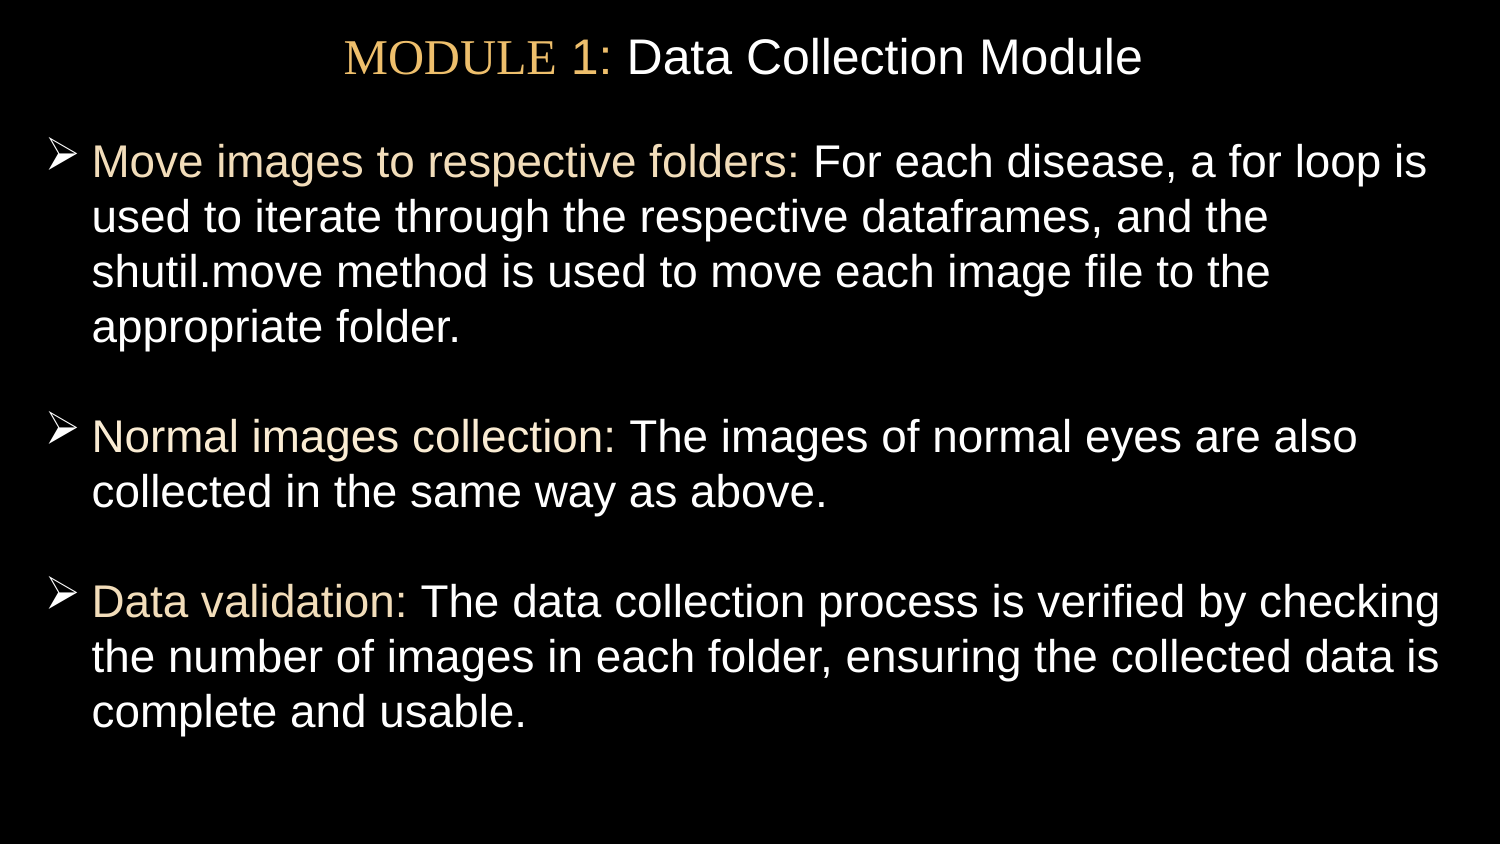

MODULE 1: Data Collection Module
Move images to respective folders: For each disease, a for loop is used to iterate through the respective dataframes, and the shutil.move method is used to move each image file to the appropriate folder.

Normal images collection: The images of normal eyes are also collected in the same way as above.

Data validation: The data collection process is verified by checking the number of images in each folder, ensuring the collected data is complete and usable.